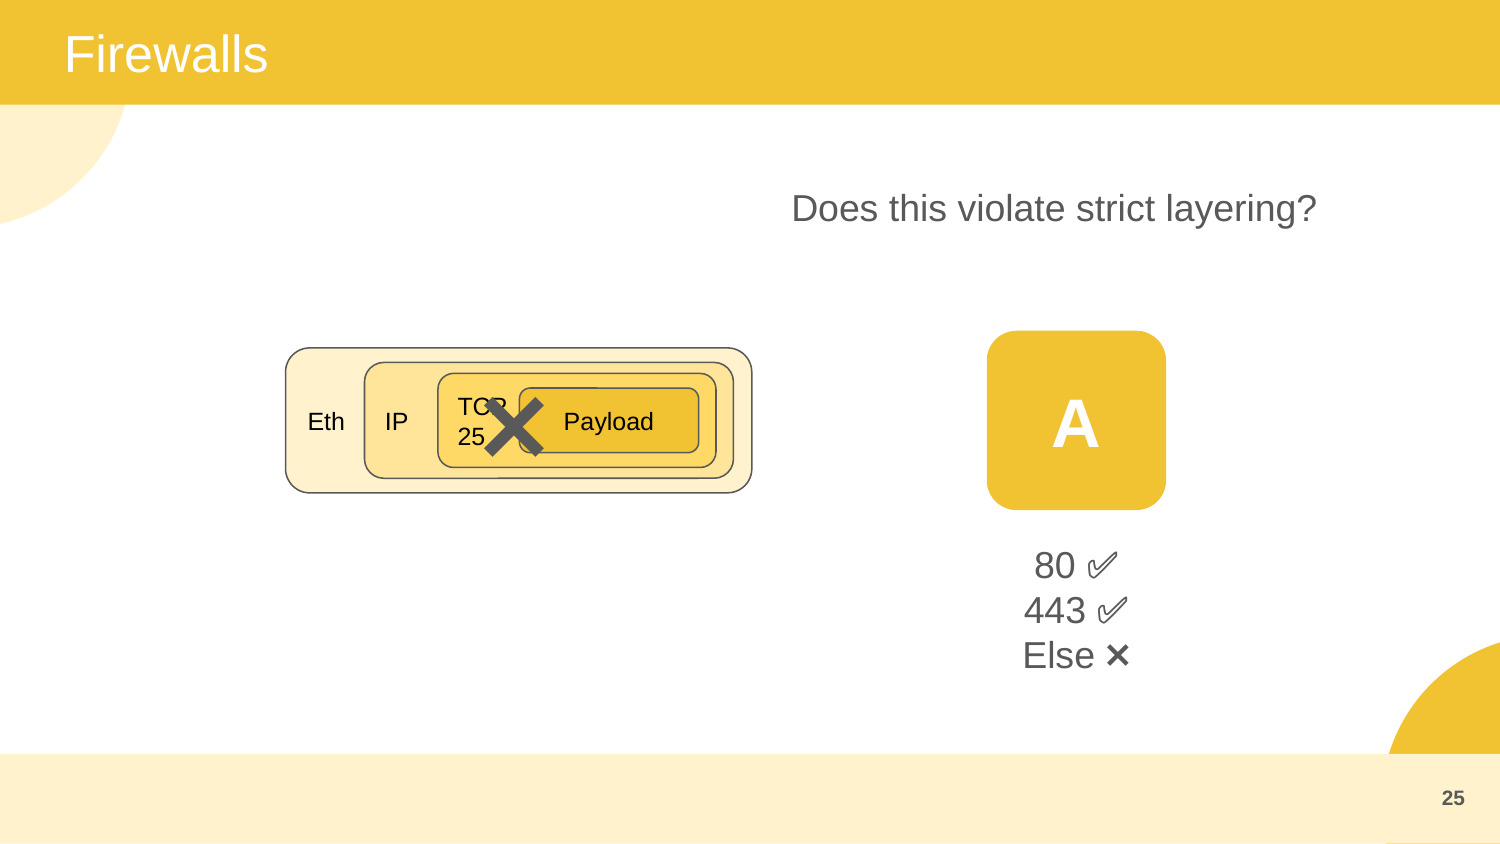

# Firewalls
Does this violate strict layering?
A
❌
Eth
IP
TCP
25
Payload
80 ✅
443 ✅
Else ❌
25